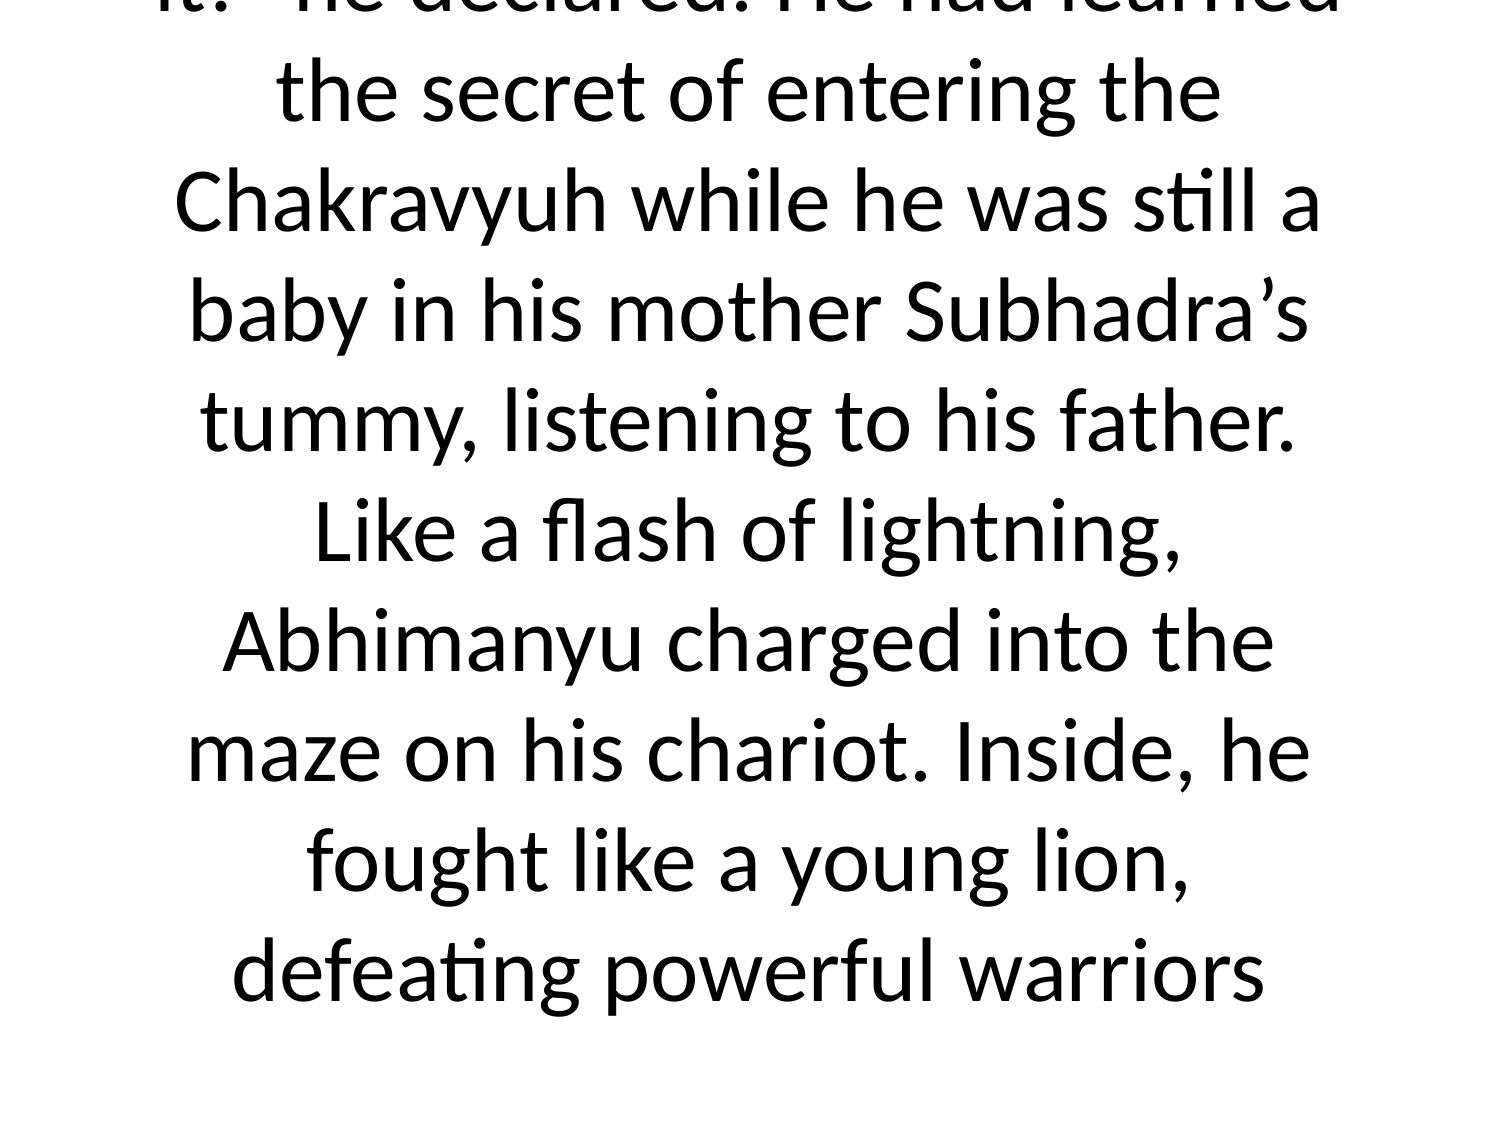

# it!" he declared. He had learned the secret of entering the Chakravyuh while he was still a baby in his mother Subhadra’s tummy, listening to his father. Like a flash of lightning, Abhimanyu charged into the maze on his chariot. Inside, he fought like a young lion, defeating powerful warriors